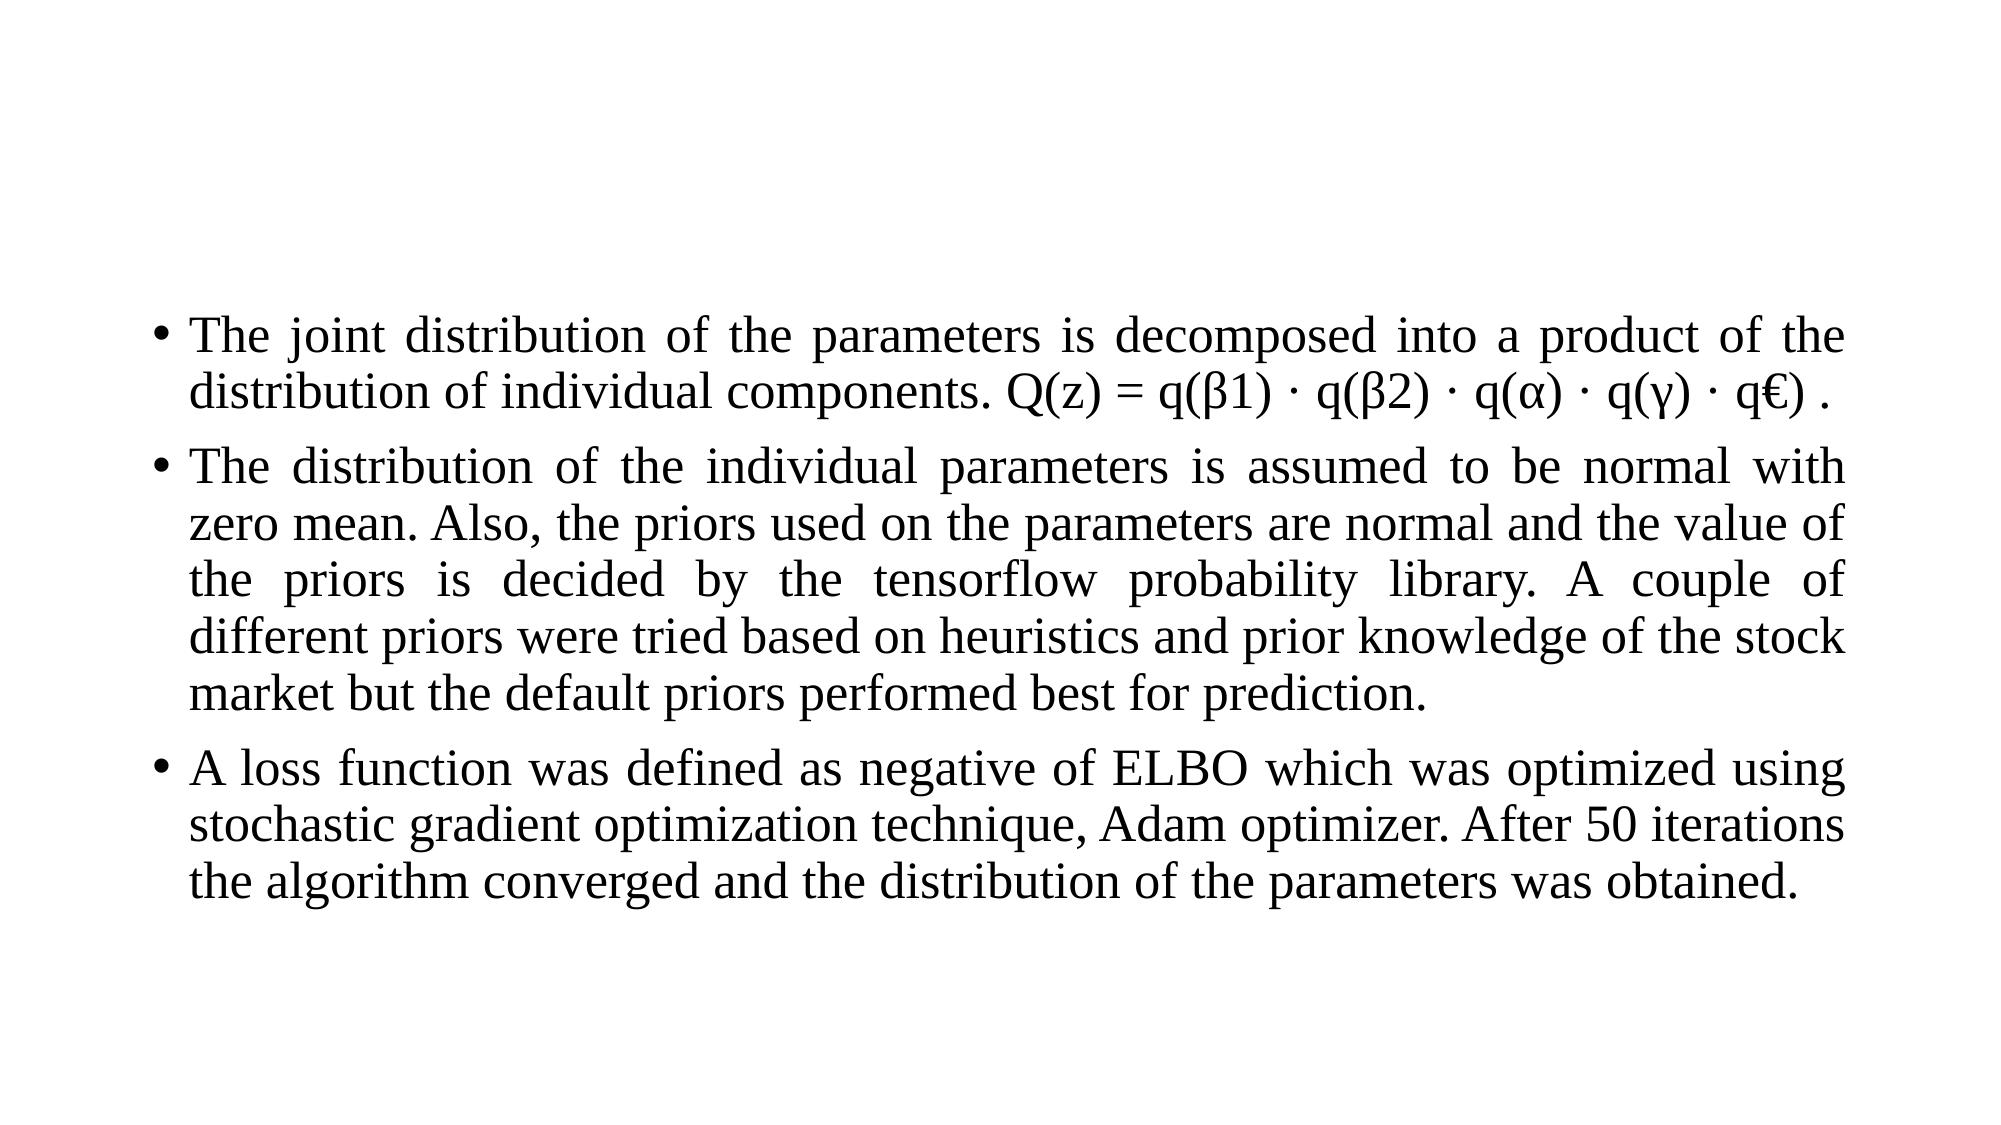

#
The joint distribution of the parameters is decomposed into a product of the distribution of individual components. Q(z) = q(β1) · q(β2) · q(α) · q(γ) · q€) .
The distribution of the individual parameters is assumed to be normal with zero mean. Also, the priors used on the parameters are normal and the value of the priors is decided by the tensorflow probability library. A couple of different priors were tried based on heuristics and prior knowledge of the stock market but the default priors performed best for prediction.
A loss function was defined as negative of ELBO which was optimized using stochastic gradient optimization technique, Adam optimizer. After 50 iterations the algorithm converged and the distribution of the parameters was obtained.